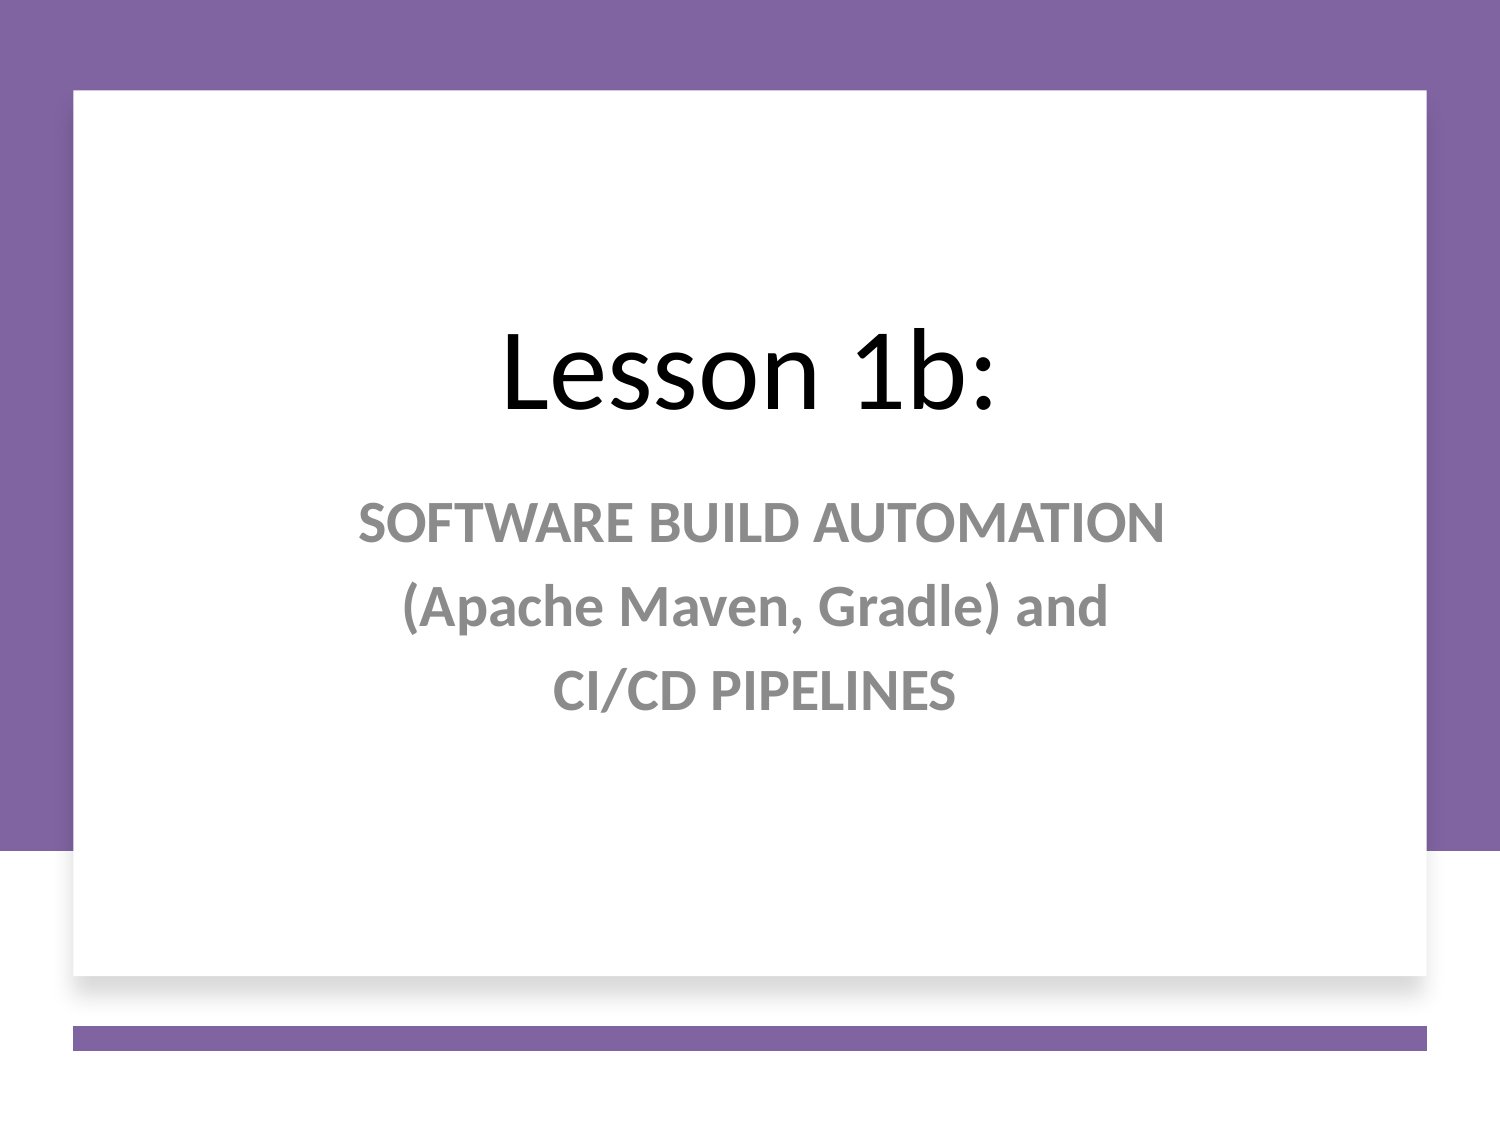

# Lesson 1b:
SOFTWARE BUILD AUTOMATION
(Apache Maven, Gradle) and
CI/CD PIPELINES